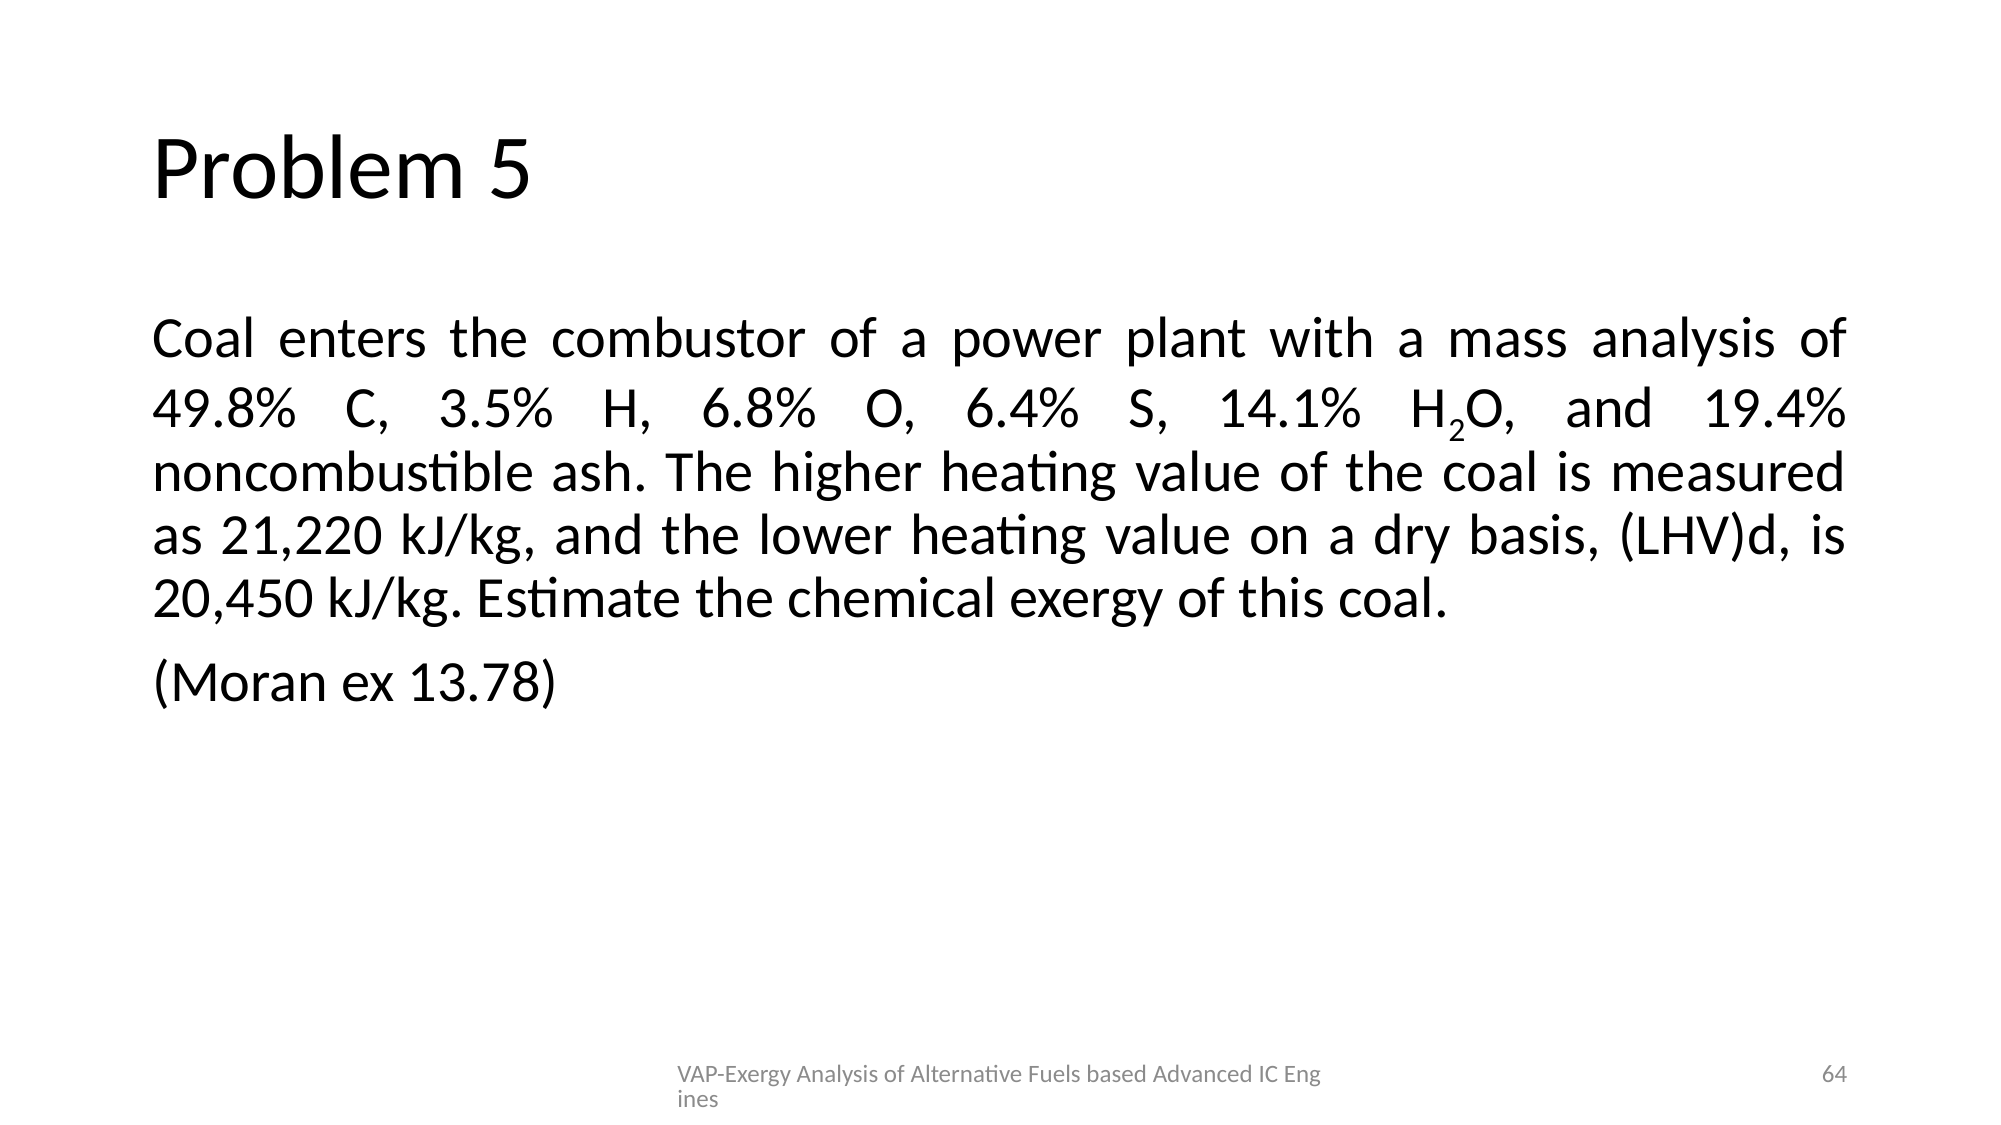

# Problem 5
Coal enters the combustor of a power plant with a mass analysis of 49.8% C, 3.5% H, 6.8% O, 6.4% S, 14.1% H2O, and 19.4% noncombustible ash. The higher heating value of the coal is measured as 21,220 kJ/kg, and the lower heating value on a dry basis, (LHV)d, is 20,450 kJ/kg. Estimate the chemical exergy of this coal.
(Moran ex 13.78)
VAP-Exergy Analysis of Alternative Fuels based Advanced IC Engines
64